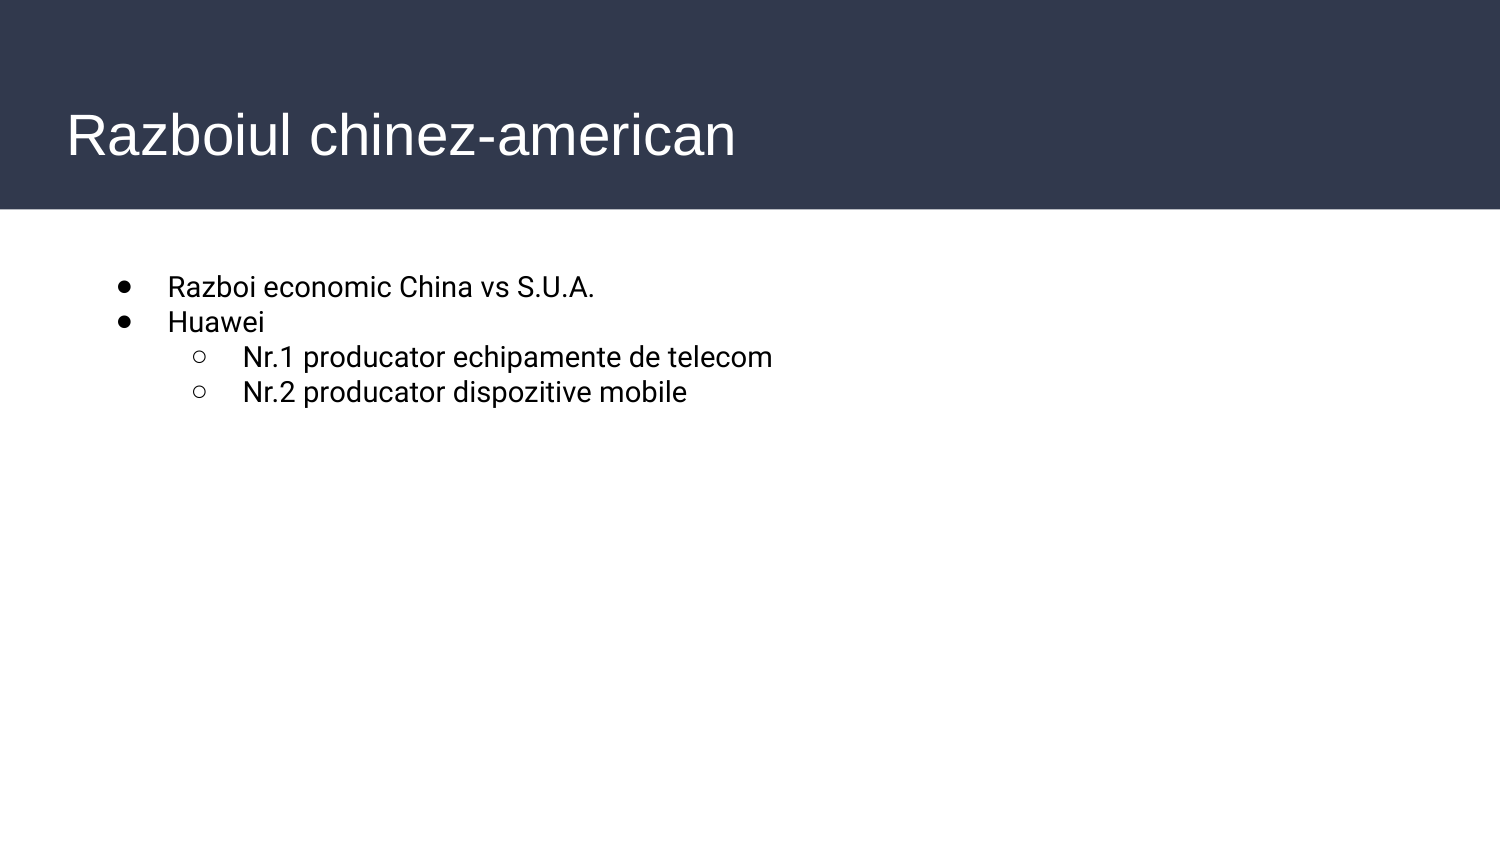

# Razboiul chinez-american
Razboi economic China vs S.U.A.
Huawei
Nr.1 producator echipamente de telecom
Nr.2 producator dispozitive mobile